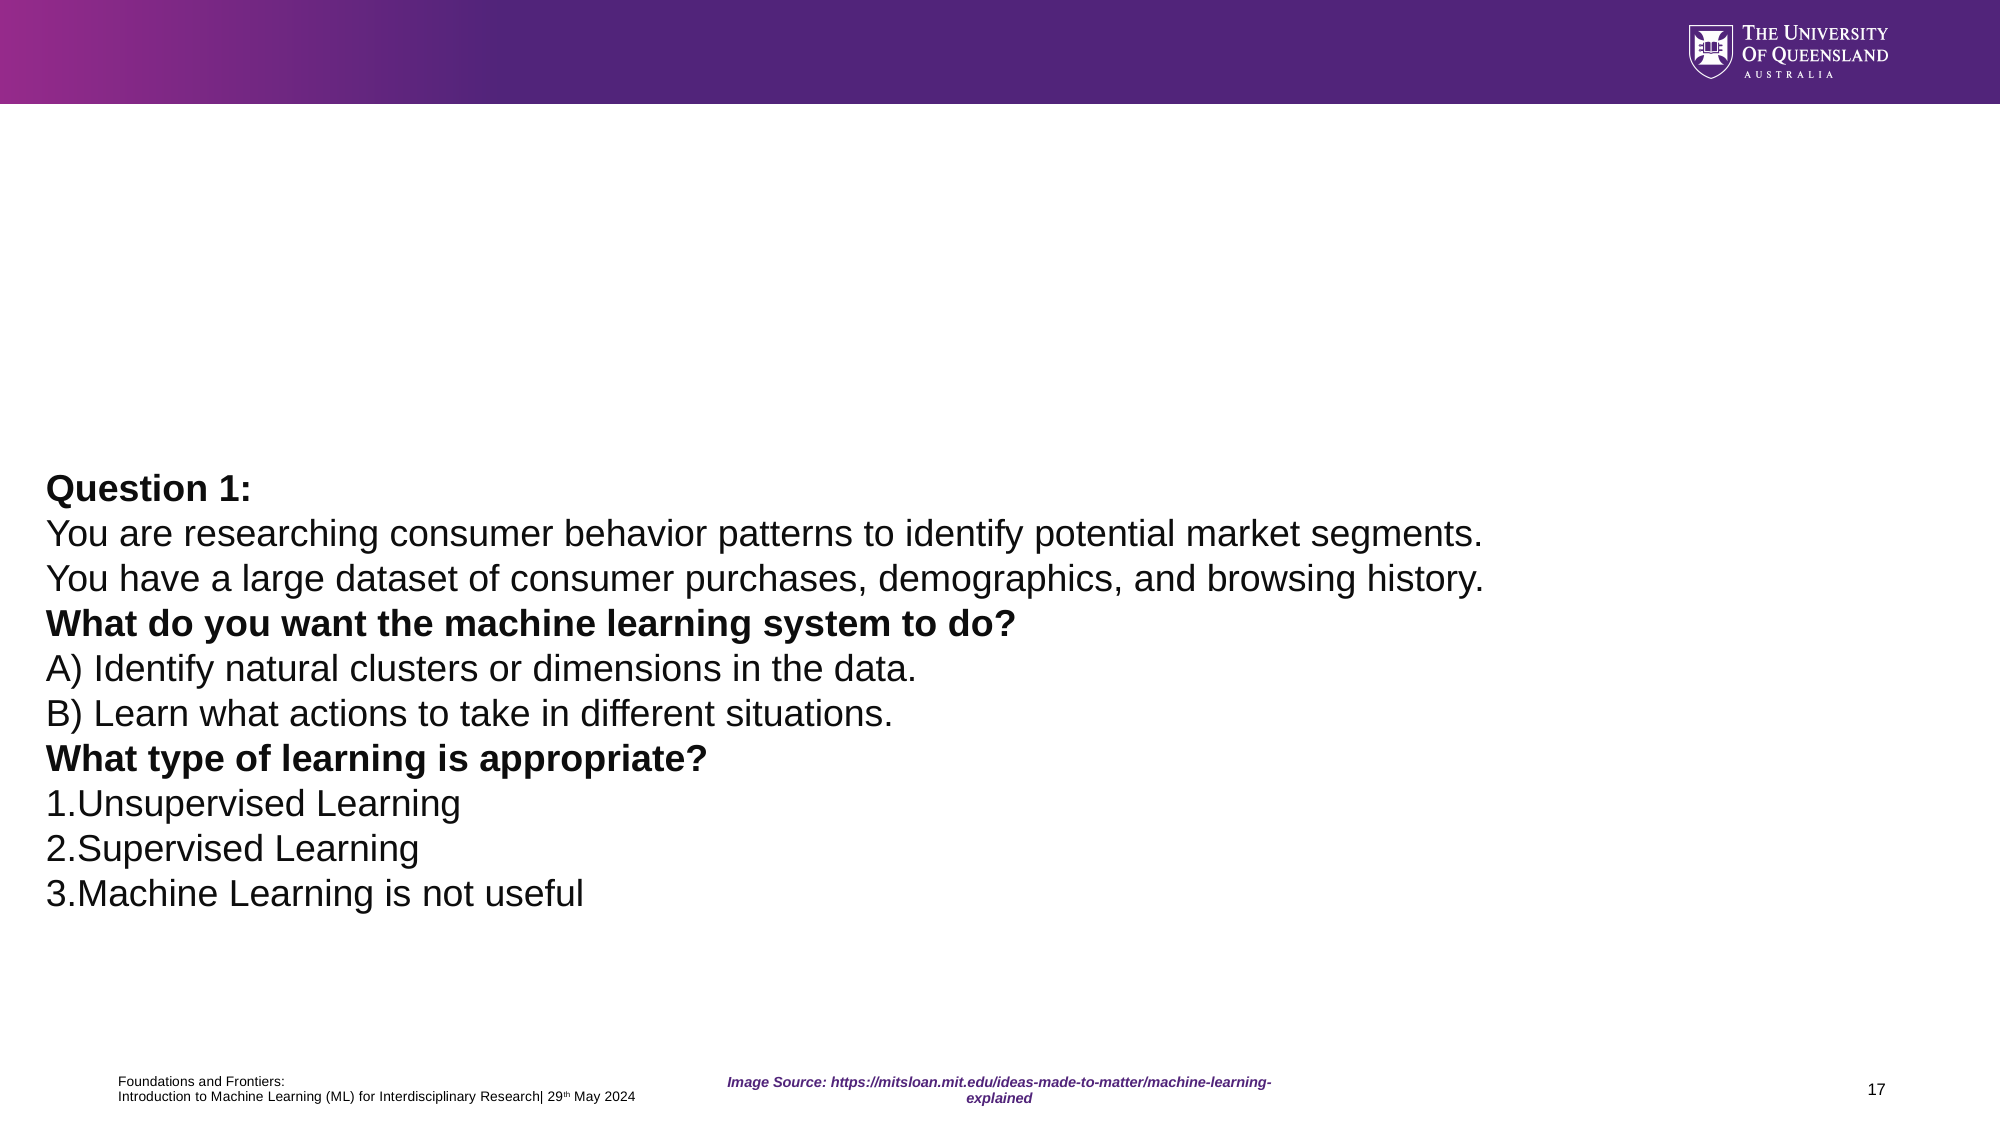

Question 1:
You are researching consumer behavior patterns to identify potential market segments. You have a large dataset of consumer purchases, demographics, and browsing history.
What do you want the machine learning system to do?
A) Identify natural clusters or dimensions in the data.
B) Learn what actions to take in different situations.
What type of learning is appropriate?
Unsupervised Learning
Supervised Learning
Machine Learning is not useful
Foundations and Frontiers:
Introduction to Machine Learning (ML) for Interdisciplinary Research| 29th May 2024
17
Image Source: https://mitsloan.mit.edu/ideas-made-to-matter/machine-learning-explained